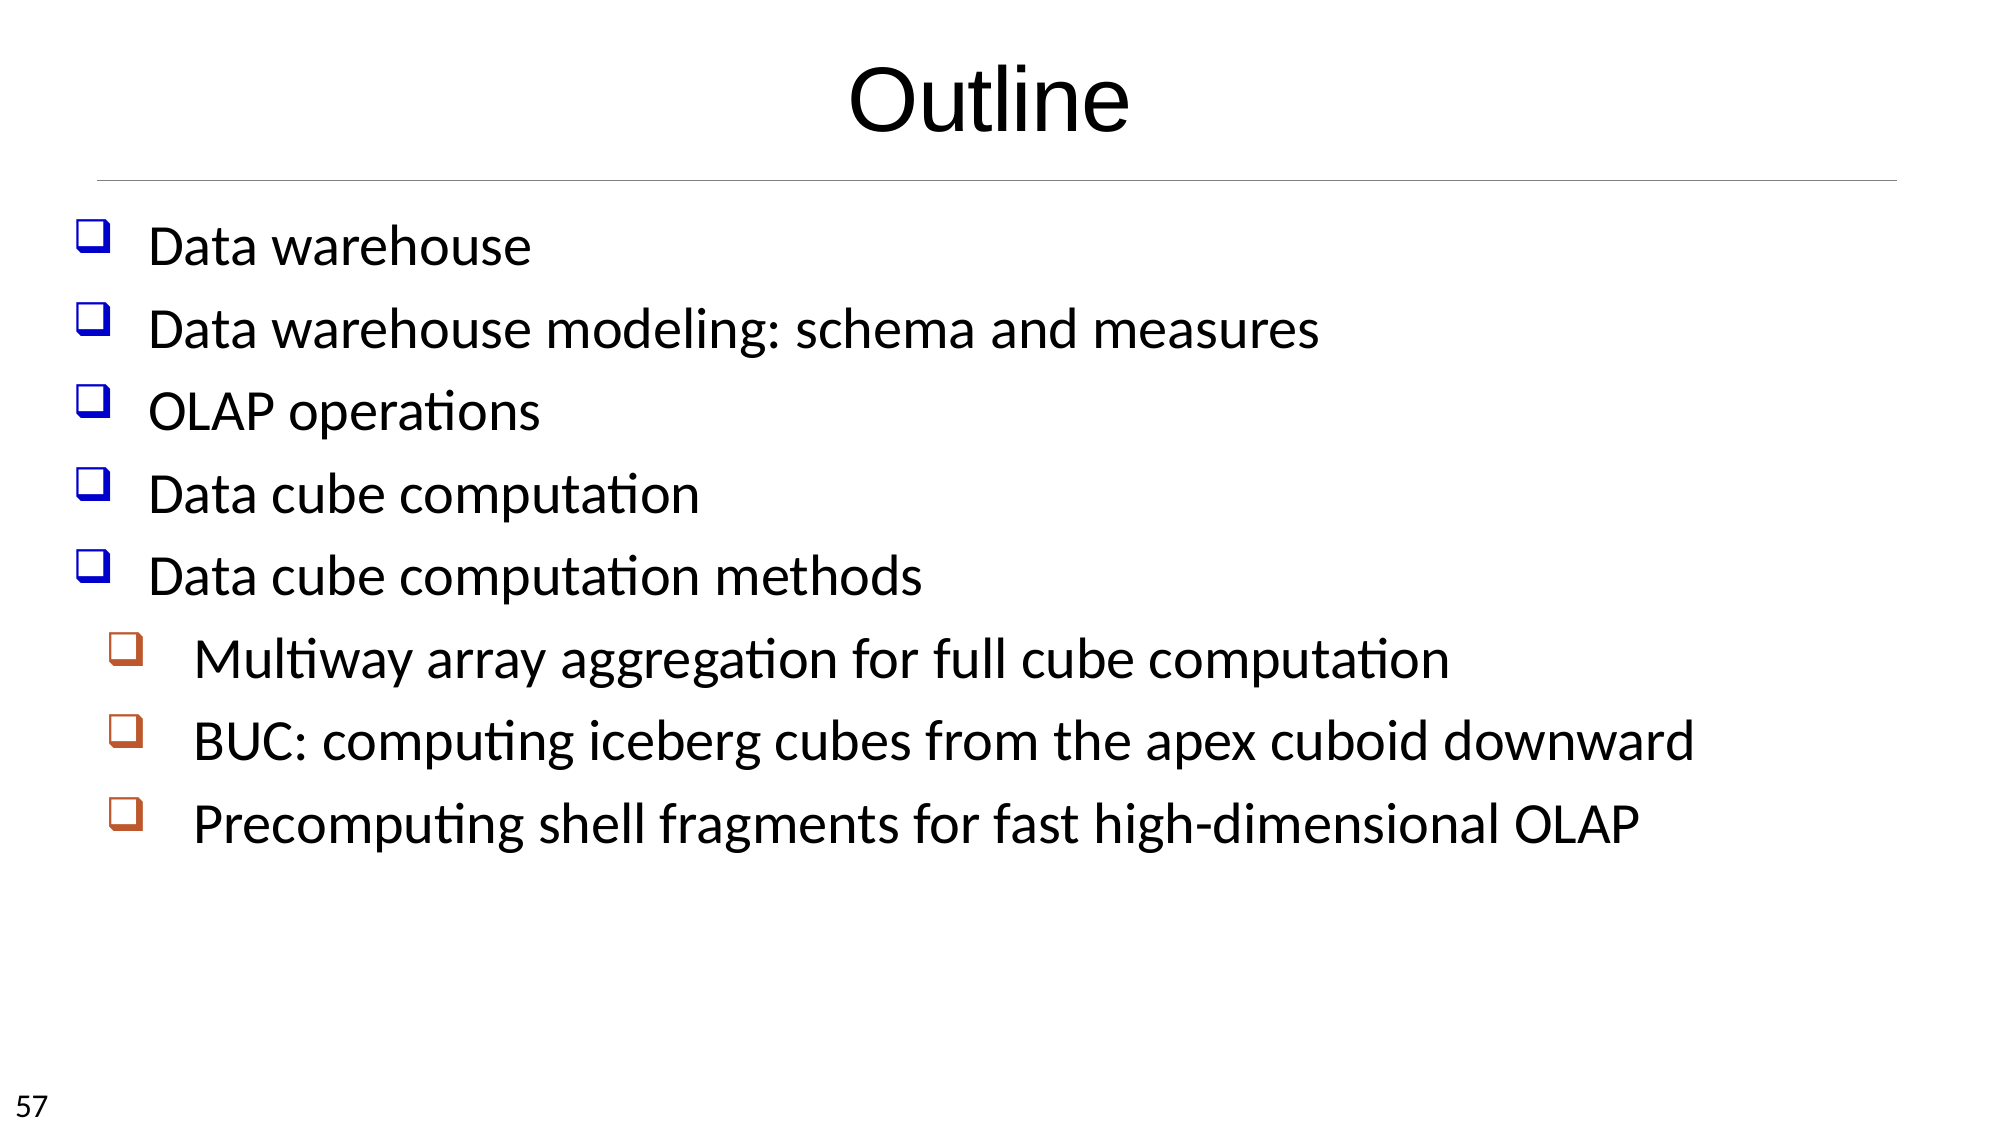

# Outline
Data warehouse
Data warehouse modeling: schema and measures
OLAP operations
Data cube computation
Data cube computation methods
Multiway array aggregation for full cube computation
BUC: computing iceberg cubes from the apex cuboid downward
Precomputing shell fragments for fast high-dimensional OLAP